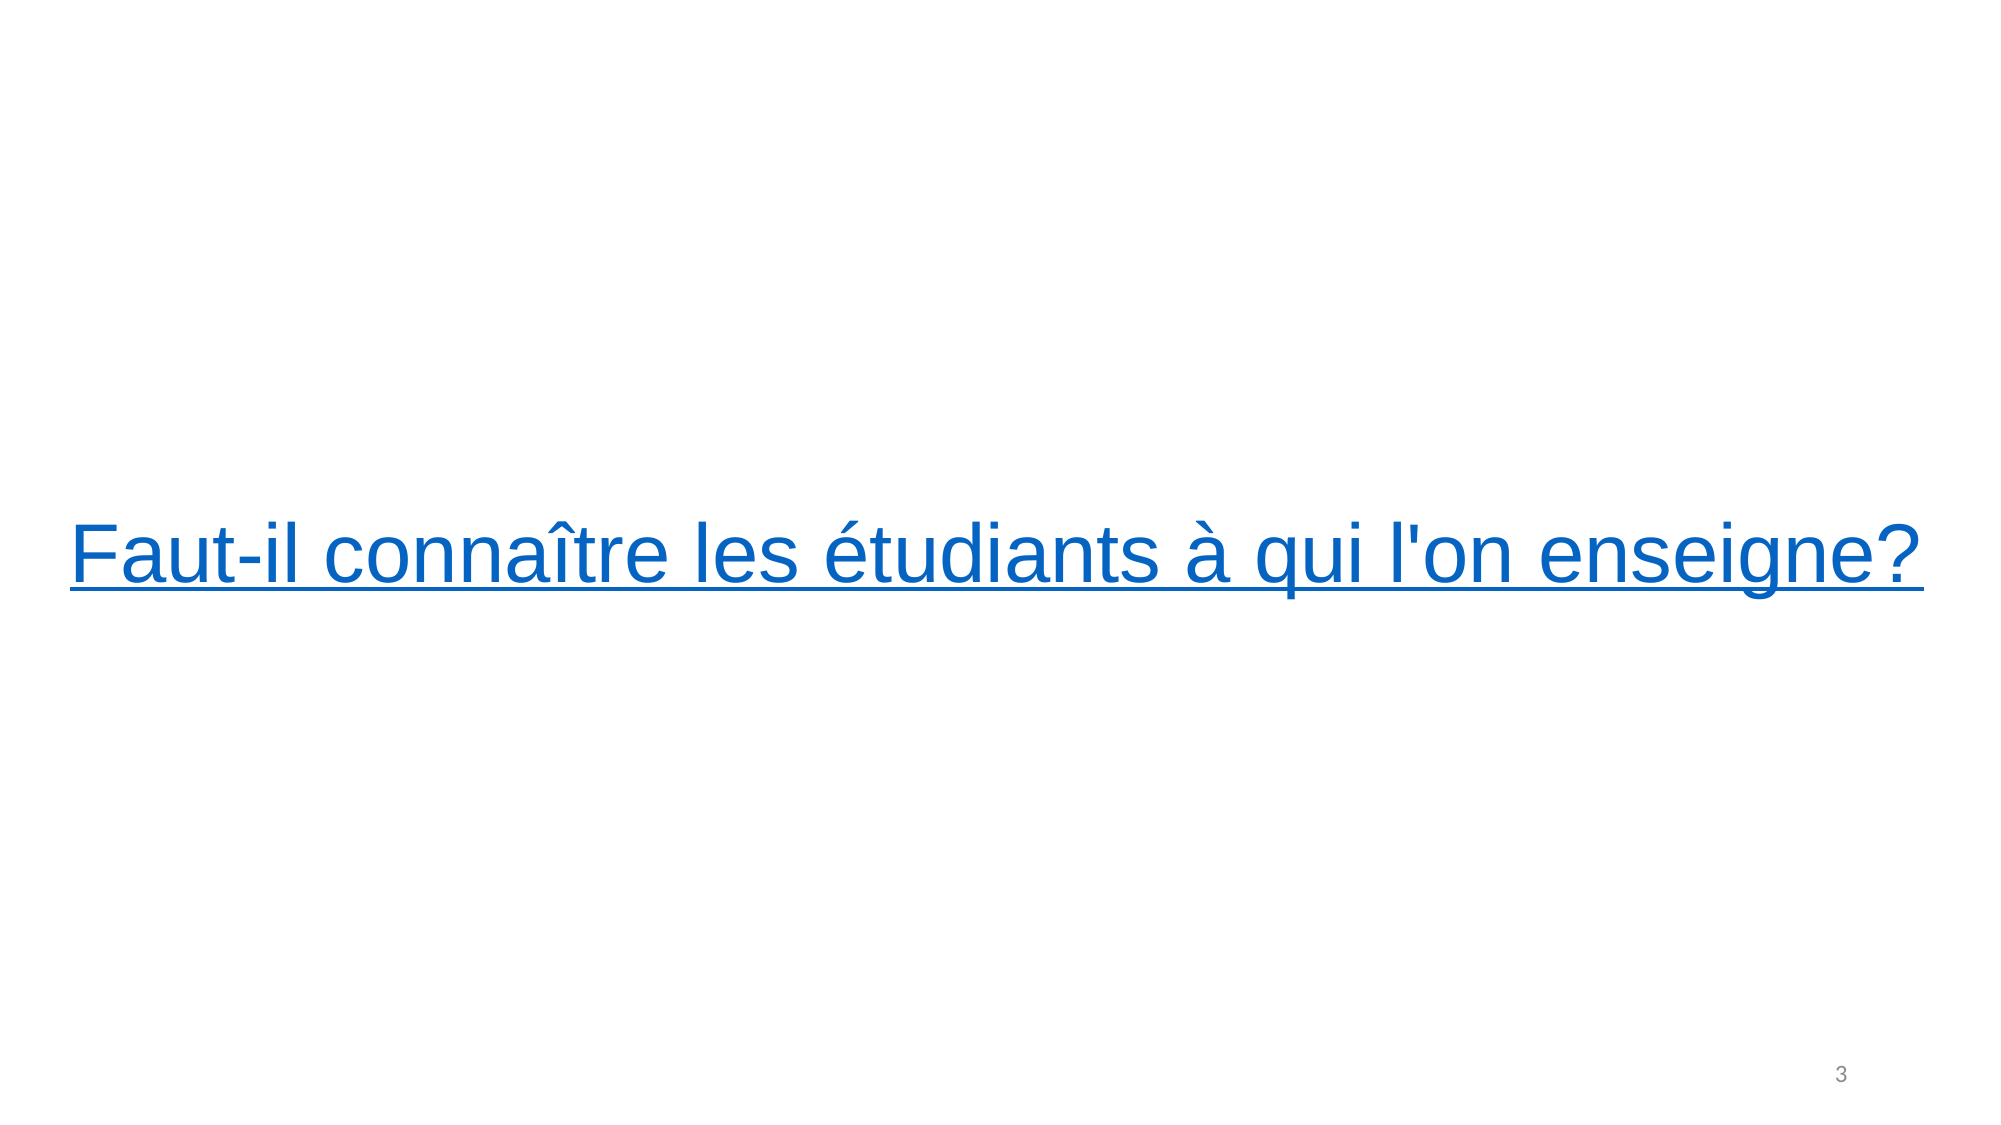

Faut-il connaître les étudiants à qui l'on enseigne?
3